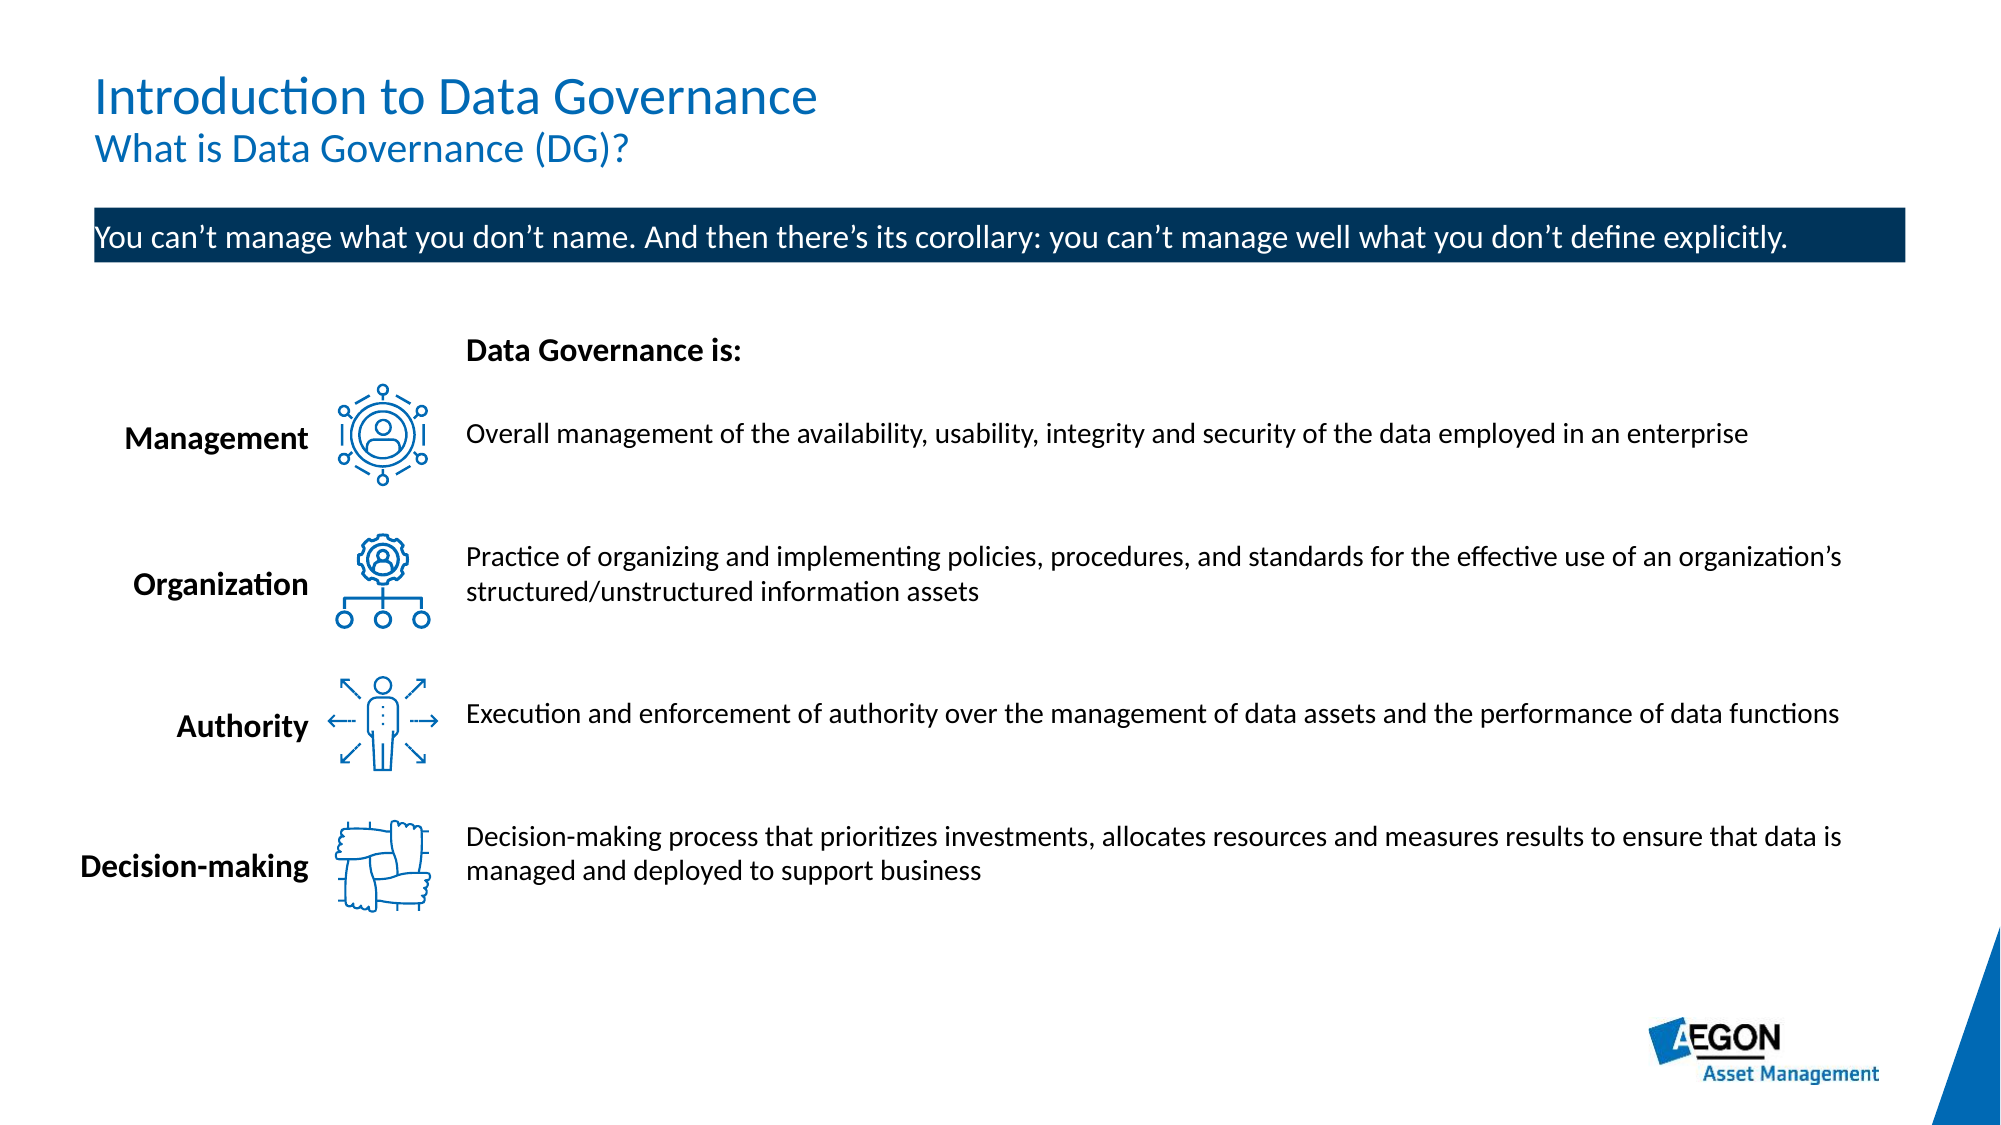

Introduction to Data Governance
What is Data Governance (DG)?
You can’t manage what you don’t name. And then there’s its corollary: you can’t manage well what you don’t define explicitly.
Data Governance is:

Overall management of the availability, usability, integrity and security of the data employed in an enterprise

Practice of organizing and implementing policies, procedures, and standards for the effective use of an organization’s structured/unstructured information assets

Execution and enforcement of authority over the management of data assets and the performance of data functions

Decision-making process that prioritizes investments, allocates resources and measures results to ensure that data is managed and deployed to support business

Management
Organization
Authority
Decision-making